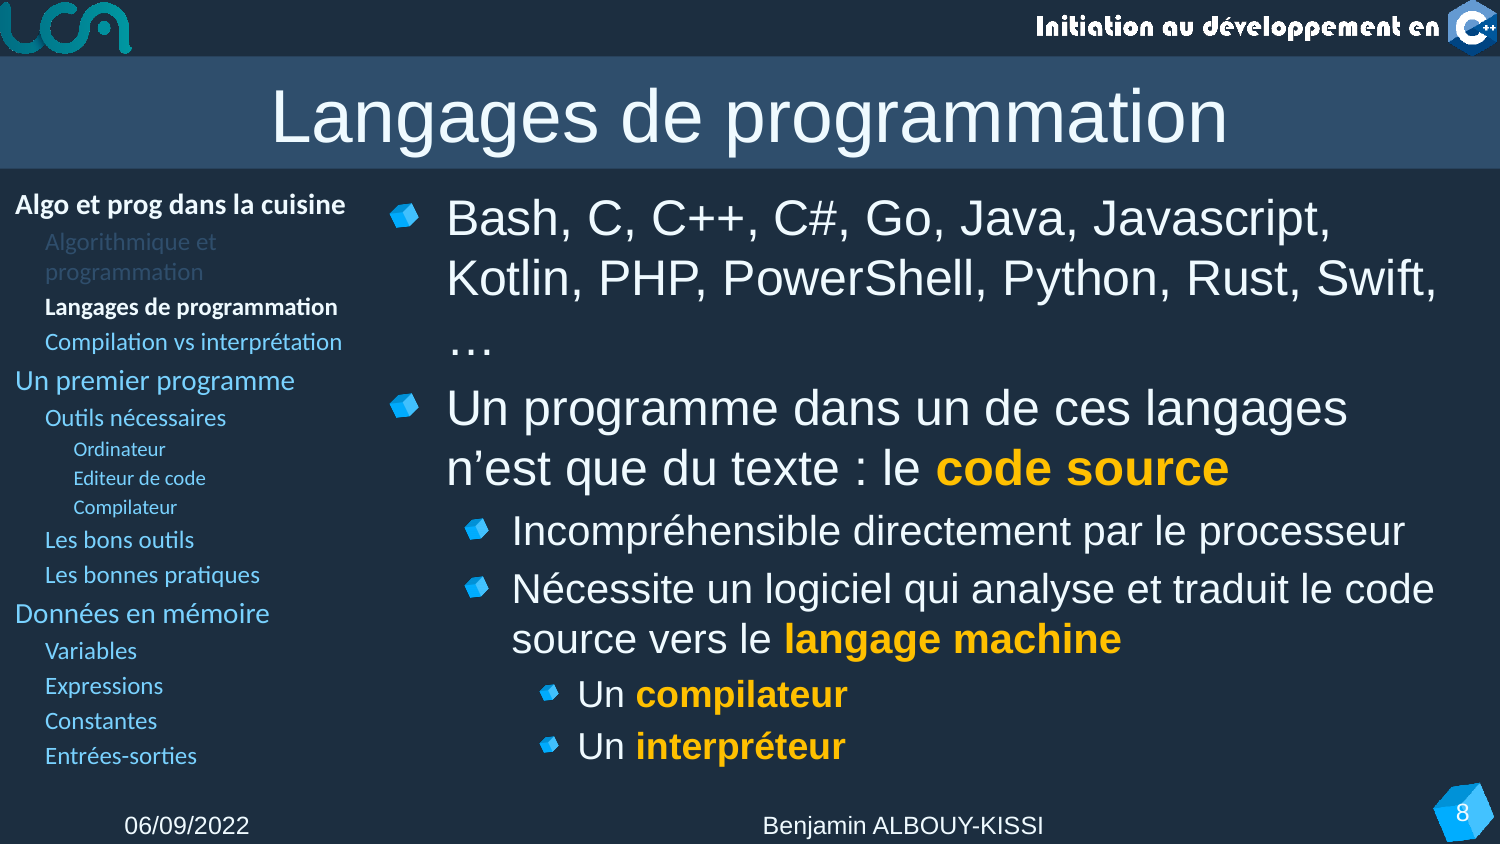

# Langages de programmation
Algo et prog dans la cuisine
Algorithmique et programmation
Langages de programmation
Compilation vs interprétation
Un premier programme
Outils nécessaires
Ordinateur
Editeur de code
Compilateur
Les bons outils
Les bonnes pratiques
Données en mémoire
Variables
Expressions
Constantes
Entrées-sorties
Bash, C, C++, C#, Go, Java, Javascript, Kotlin, PHP, PowerShell, Python, Rust, Swift, …
Un programme dans un de ces langages n’est que du texte : le code source
Incompréhensible directement par le processeur
Nécessite un logiciel qui analyse et traduit le code source vers le langage machine
Un compilateur
Un interpréteur

8
06/09/2022
Benjamin ALBOUY-KISSI